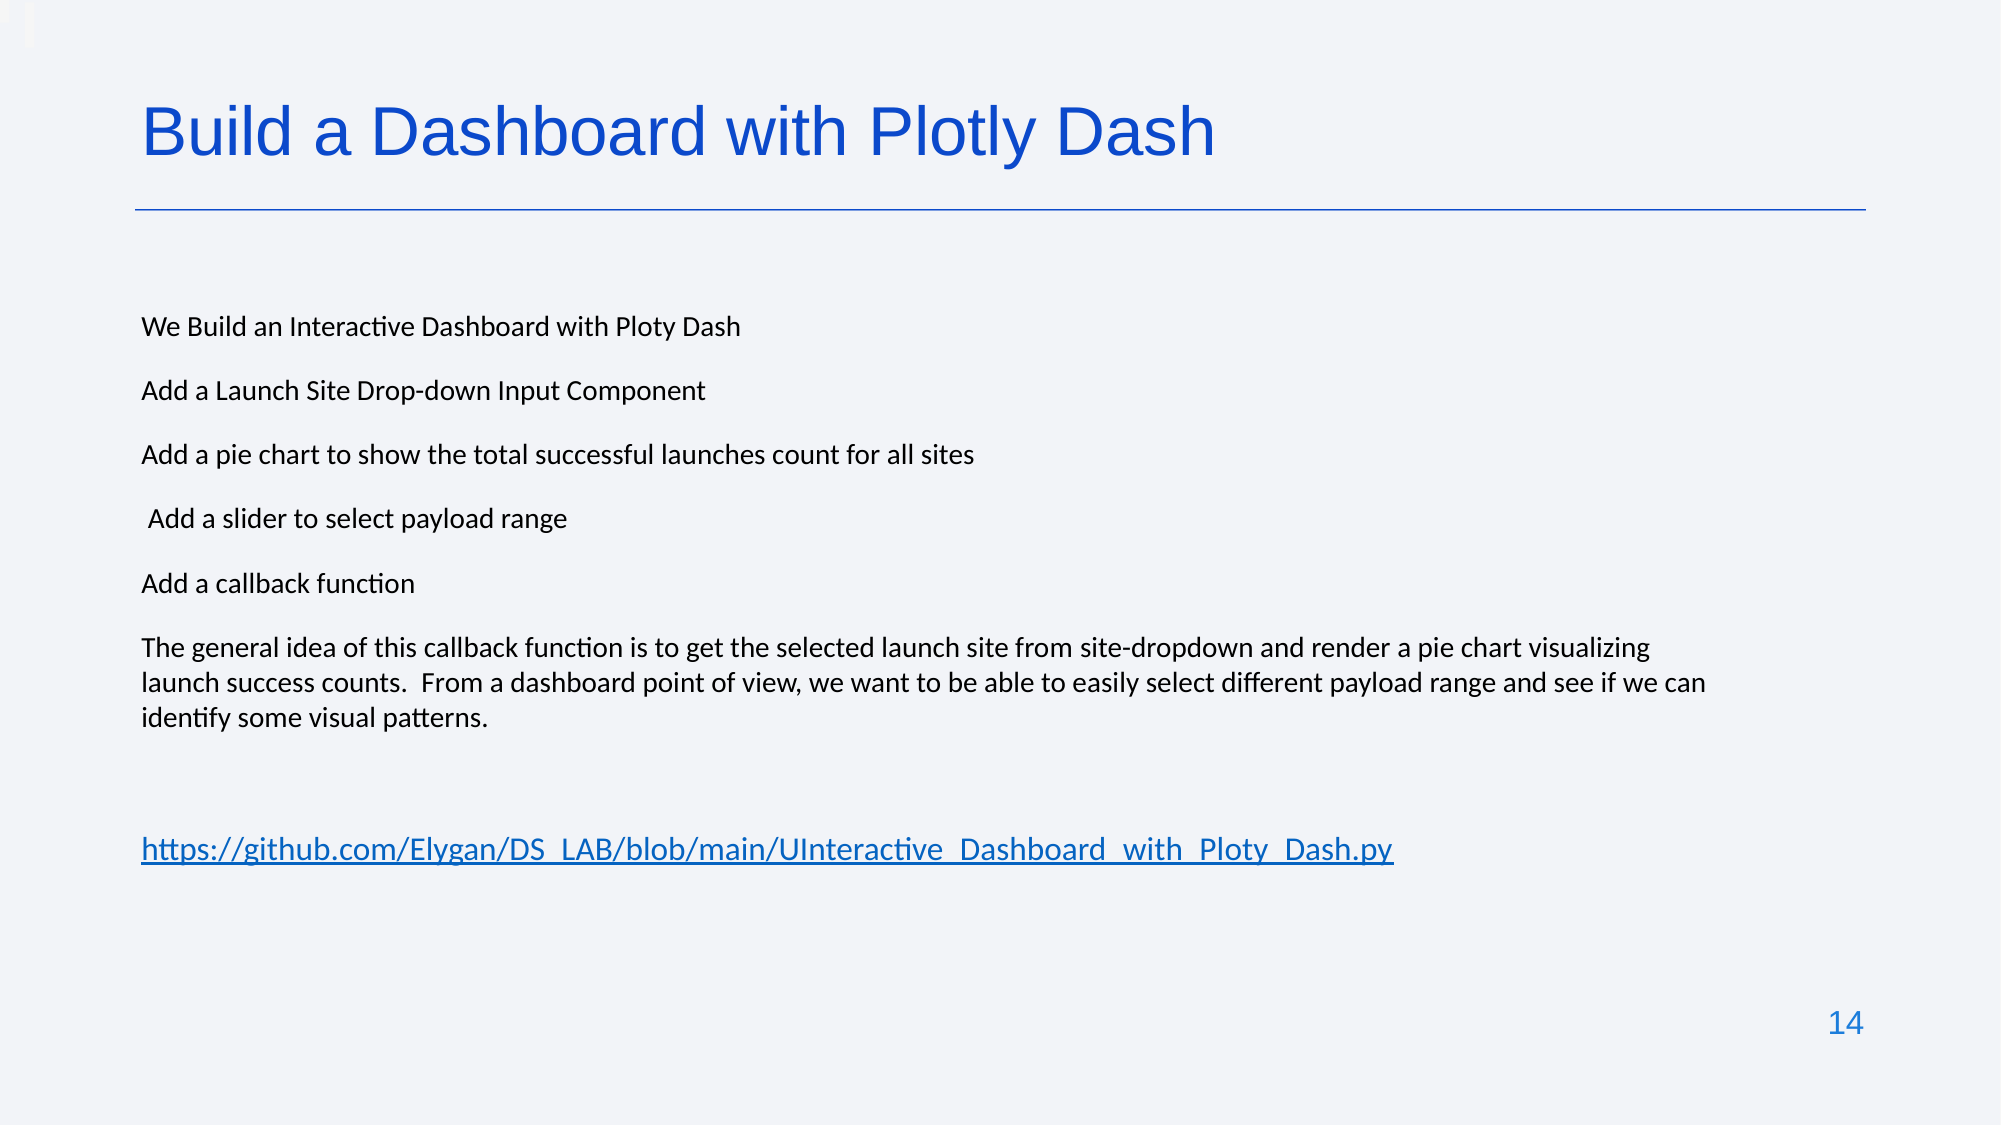

Build a Dashboard with Plotly Dash
We Build an Interactive Dashboard with Ploty Dash
Add a Launch Site Drop-down Input Component
Add a pie chart to show the total successful launches count for all sites
 Add a slider to select payload range
Add a callback function
The general idea of this callback function is to get the selected launch site from site-dropdown and render a pie chart visualizing launch success counts.  From a dashboard point of view, we want to be able to easily select different payload range and see if we can identify some visual patterns.

https://github.com/Elygan/DS_LAB/blob/main/UInteractive_Dashboard_with_Ploty_Dash.py

14